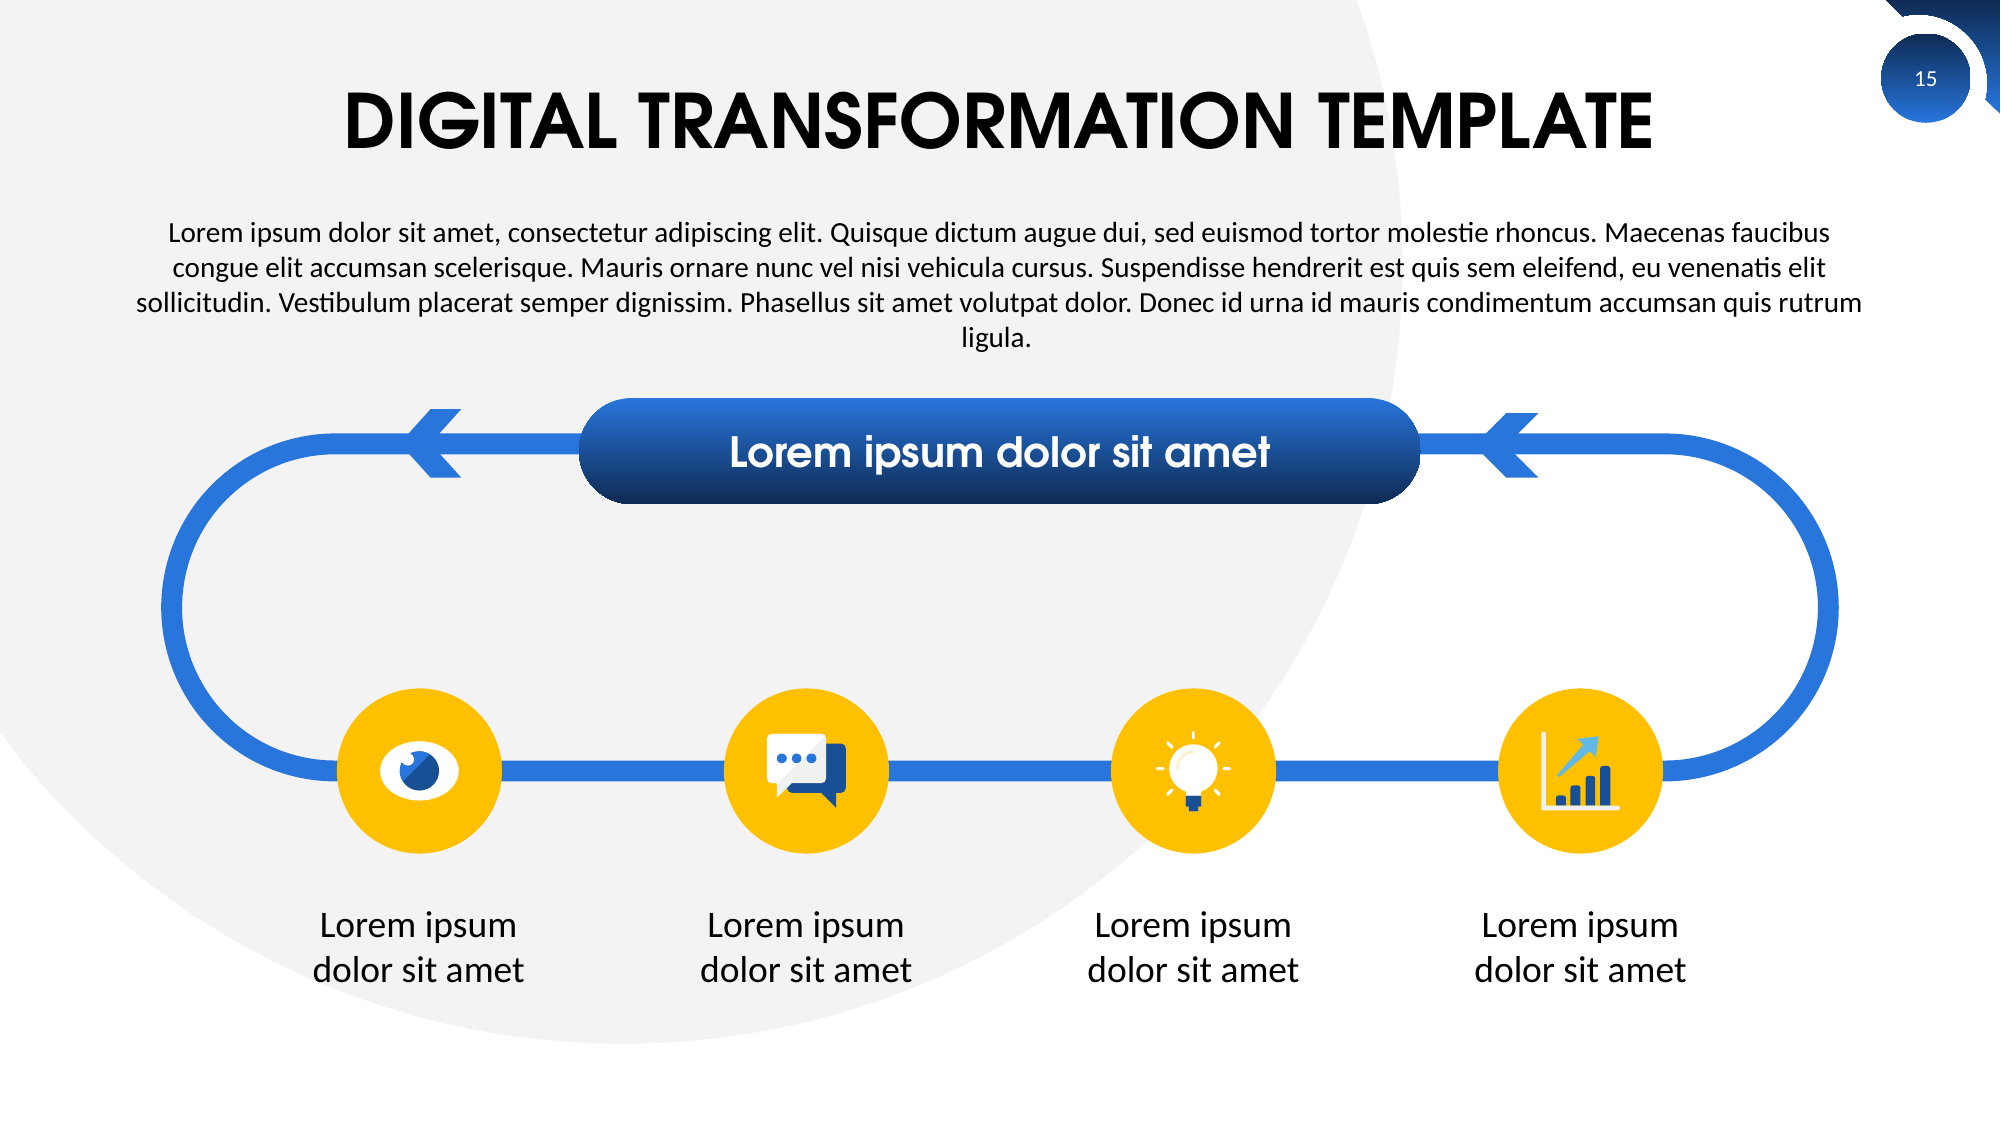

15
# DIGITAL TRANSFORMATION TEMPLATE
Lorem ipsum dolor sit amet, consectetur adipiscing elit. Quisque dictum augue dui, sed euismod tortor molestie rhoncus. Maecenas faucibus congue elit accumsan scelerisque. Mauris ornare nunc vel nisi vehicula cursus. Suspendisse hendrerit est quis sem eleifend, eu venenatis elit sollicitudin. Vestibulum placerat semper dignissim. Phasellus sit amet volutpat dolor. Donec id urna id mauris condimentum accumsan quis rutrum ligula.
Lorem ipsum dolor sit amet

Lorem ipsum dolor sit amet
Lorem ipsum dolor sit amet
Lorem ipsum dolor sit amet
Lorem ipsum dolor sit amet